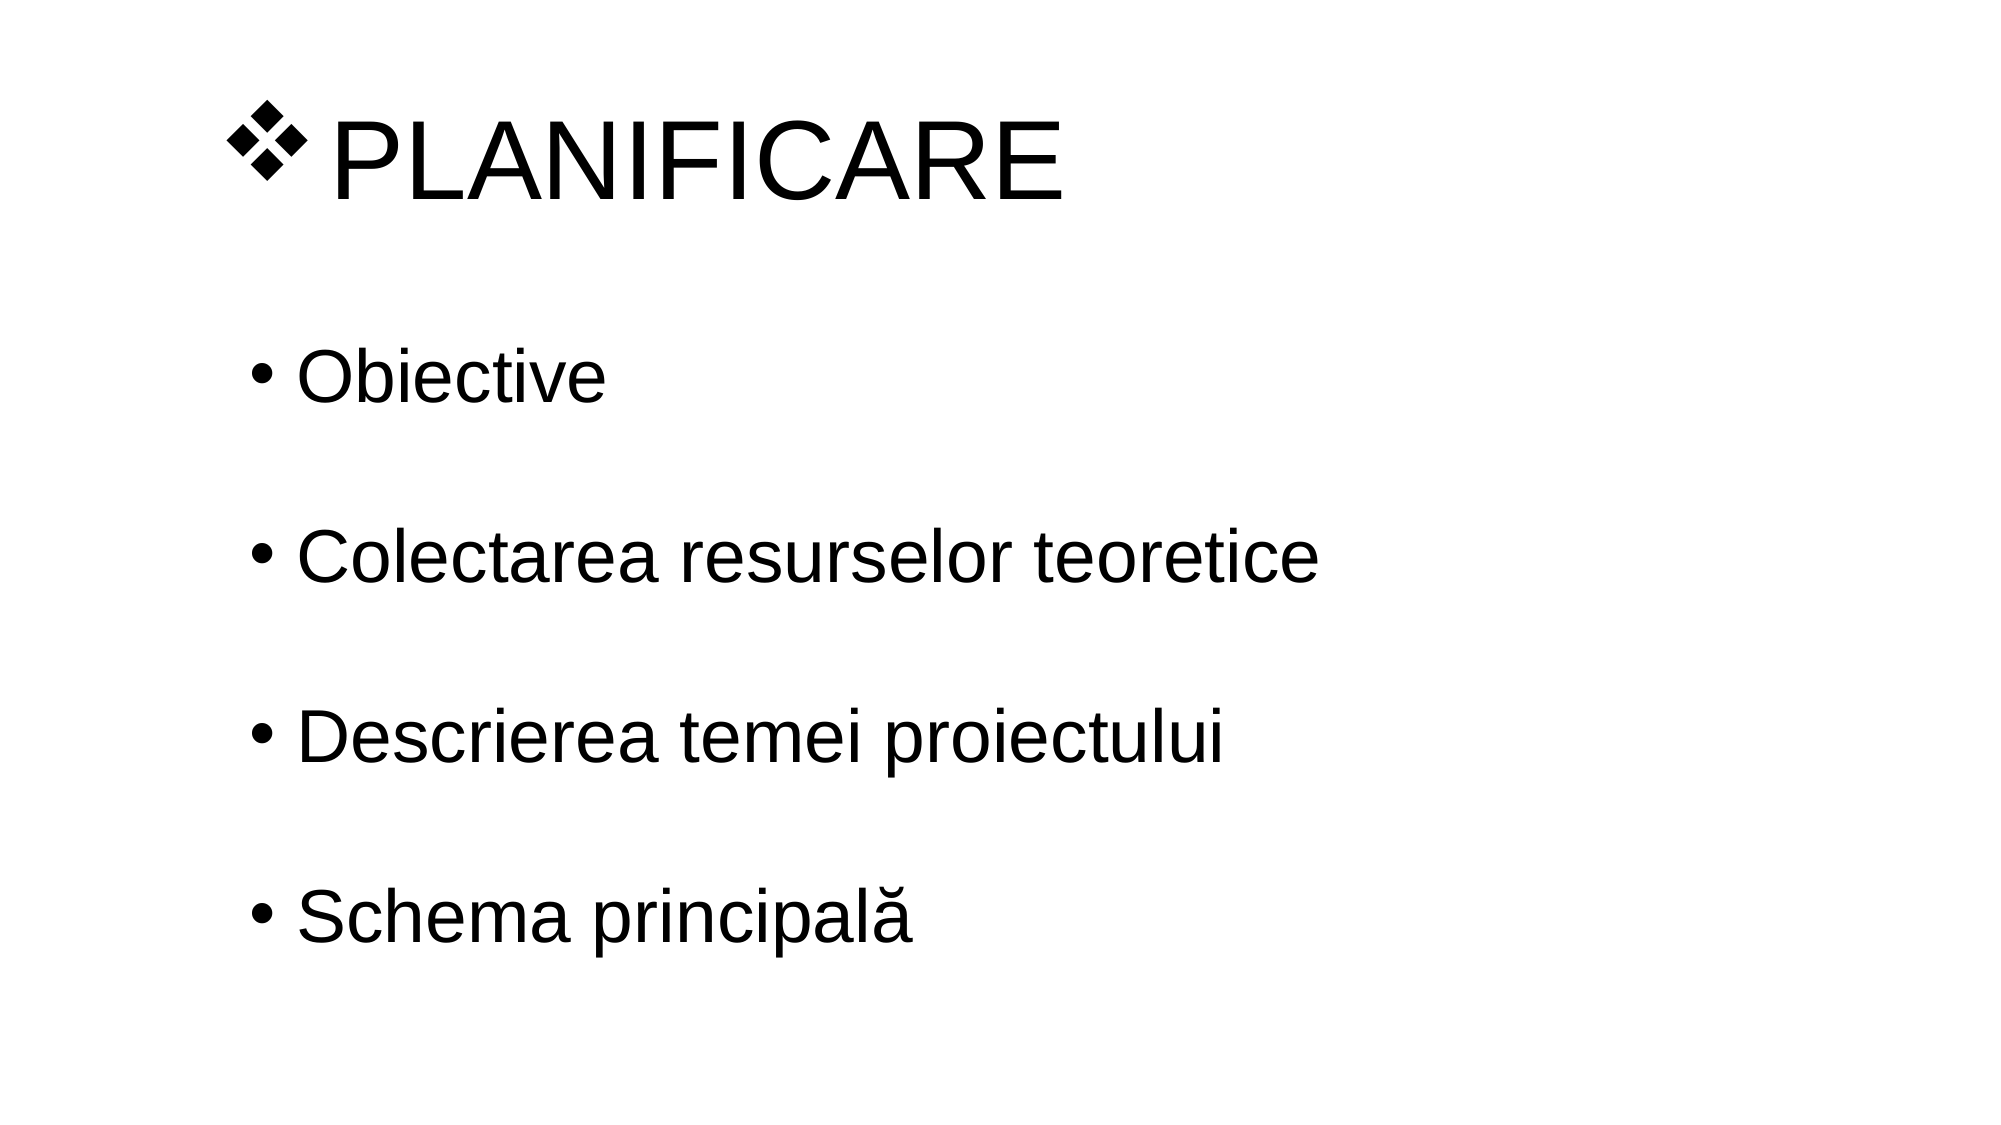

# PLANIFICARE

Obiective

Colectarea resurselor teoretice

Descrierea temei proiectului

Schema principală